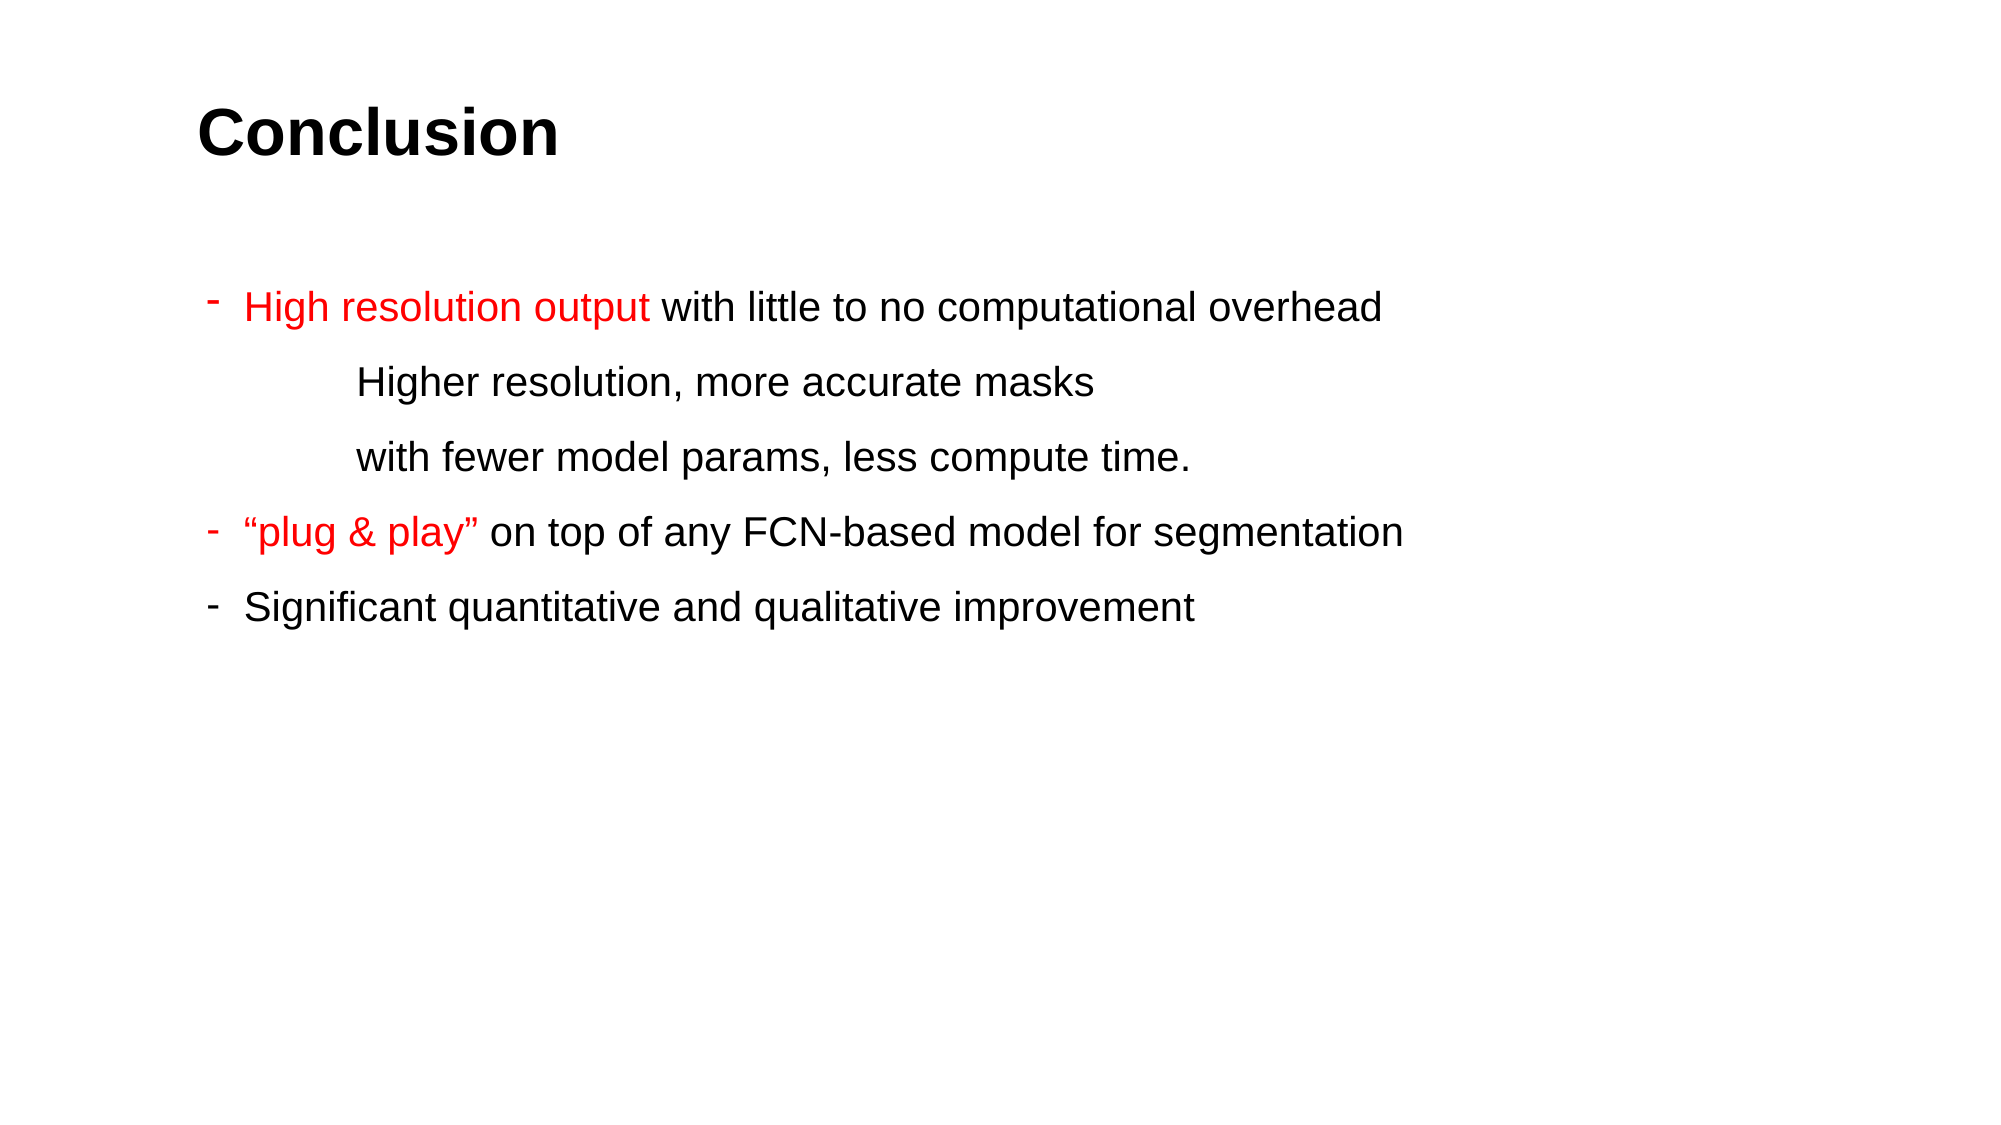

Conclusion
High resolution output with little to no computational overhead
	Higher resolution, more accurate masks
	with fewer model params, less compute time.
“plug & play” on top of any FCN-based model for segmentation
Significant quantitative and qualitative improvement